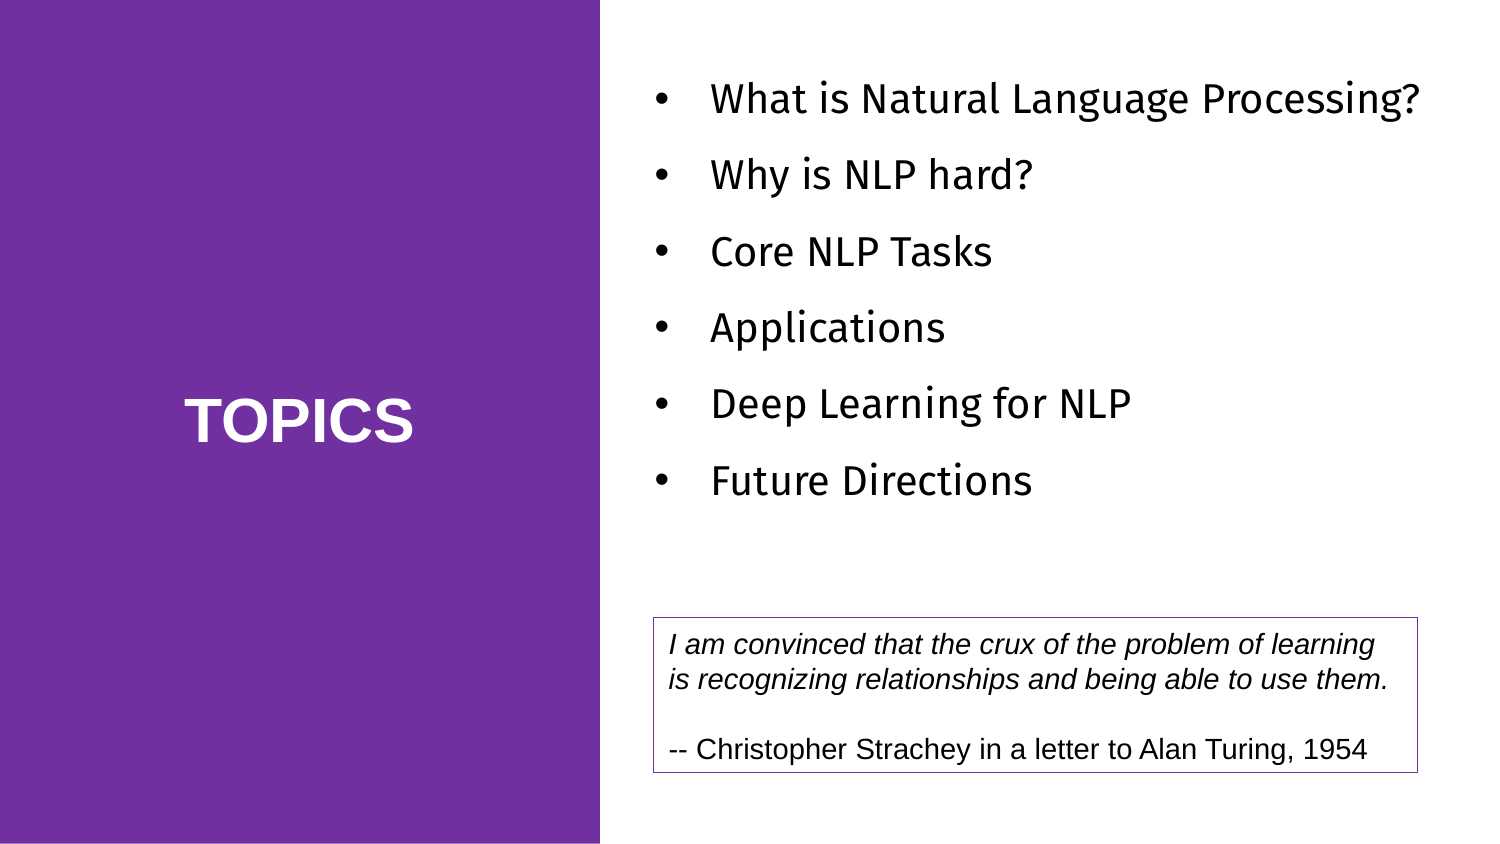

What is Natural Language Processing?
Why is NLP hard?
Core NLP Tasks
Applications
Deep Learning for NLP
Future Directions
TOPICS
I am convinced that the crux of the problem of learning is recognizing relationships and being able to use them.

-- Christopher Strachey in a letter to Alan Turing, 1954